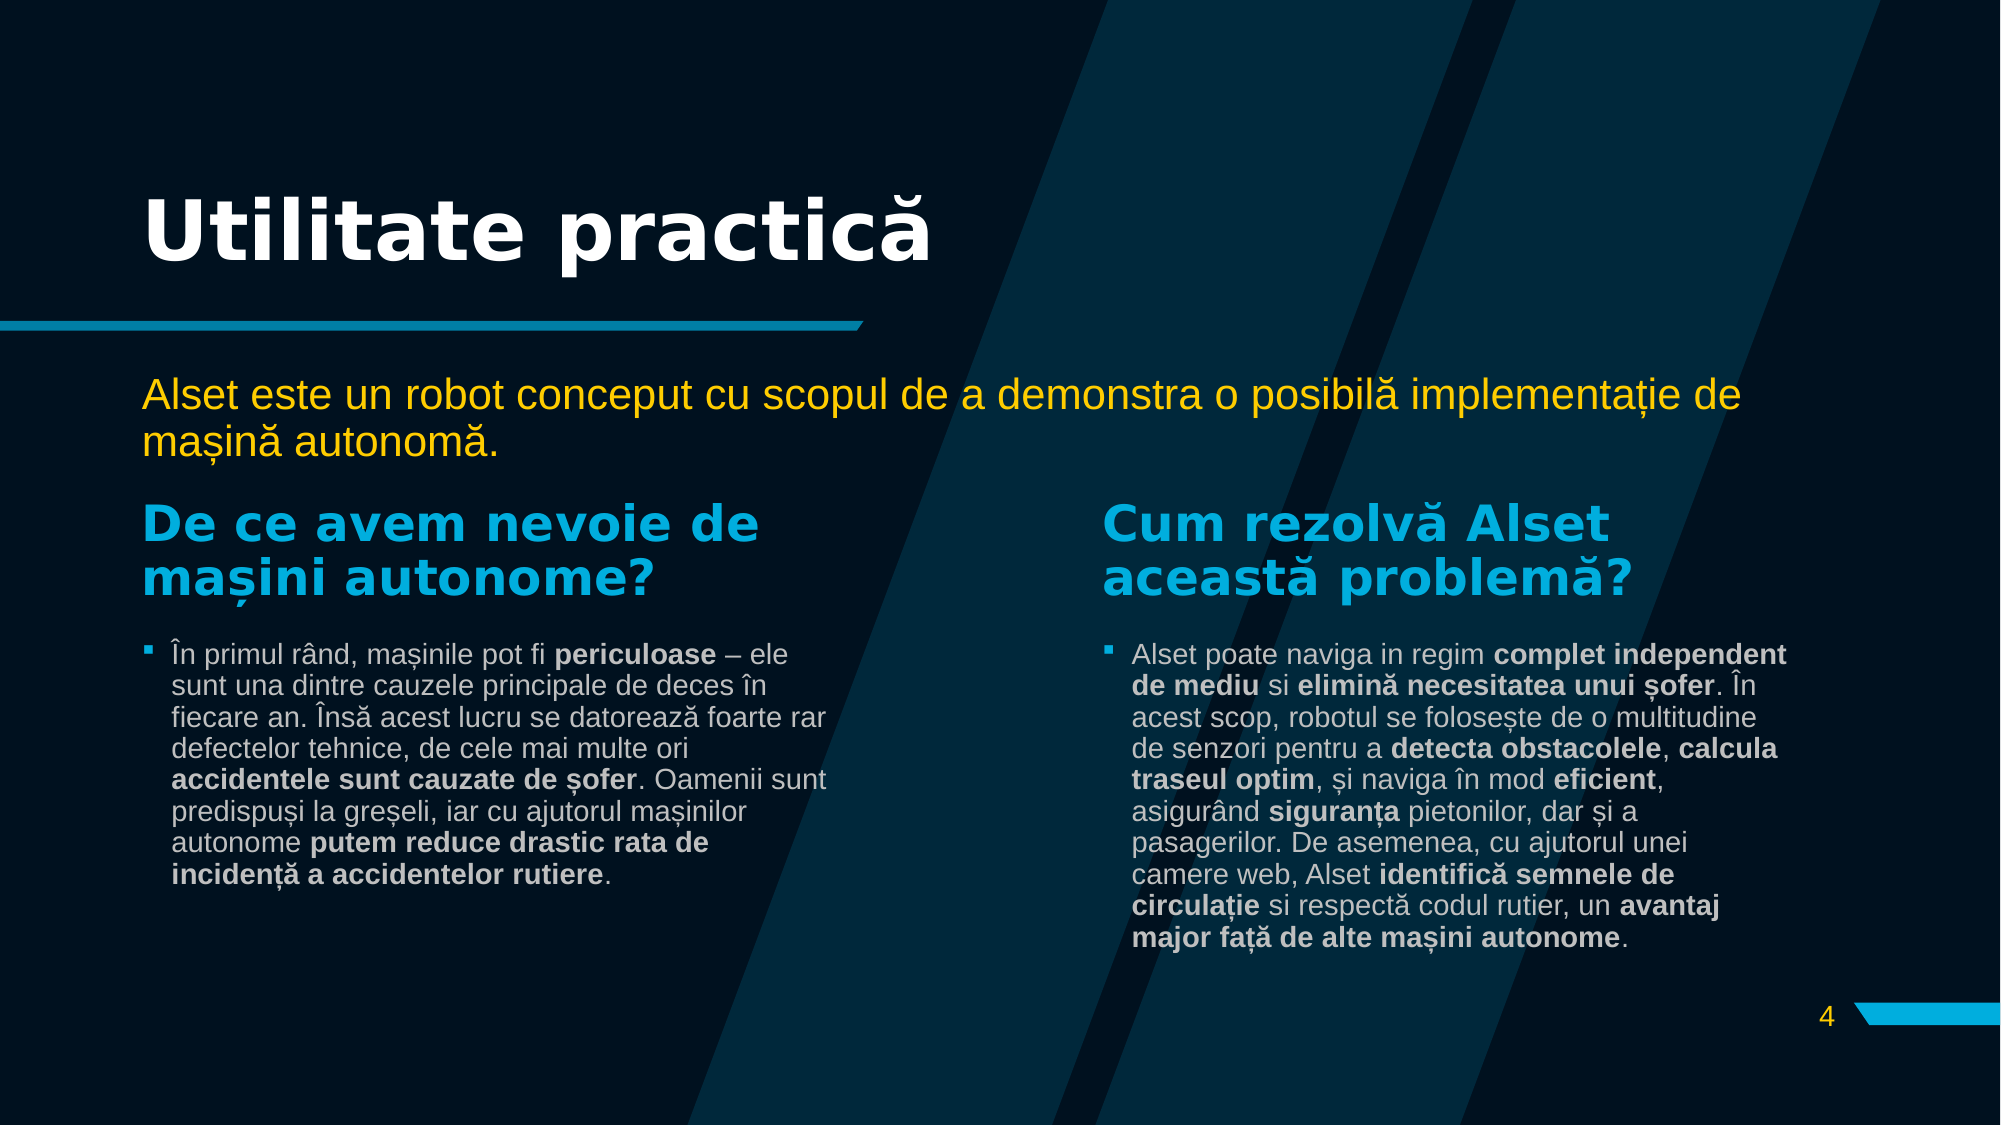

# Utilitate practică
Alset este un robot conceput cu scopul de a demonstra o posibilă implementație de mașină autonomă.
De ce avem nevoie de mașini autonome?
Cum rezolvă Alset această problemă?
Alset poate naviga in regim complet independent de mediu si elimină necesitatea unui șofer. În acest scop, robotul se folosește de o multitudine de senzori pentru a detecta obstacolele, calcula traseul optim, și naviga în mod eficient, asigurând siguranța pietonilor, dar și a pasagerilor. De asemenea, cu ajutorul unei camere web, Alset identifică semnele de circulație si respectă codul rutier, un avantaj major față de alte mașini autonome.
În primul rând, mașinile pot fi periculoase – ele sunt una dintre cauzele principale de deces în fiecare an. Însă acest lucru se datorează foarte rar defectelor tehnice, de cele mai multe ori accidentele sunt cauzate de șofer. Oamenii sunt predispuși la greșeli, iar cu ajutorul mașinilor autonome putem reduce drastic rata de incidență a accidentelor rutiere.
4